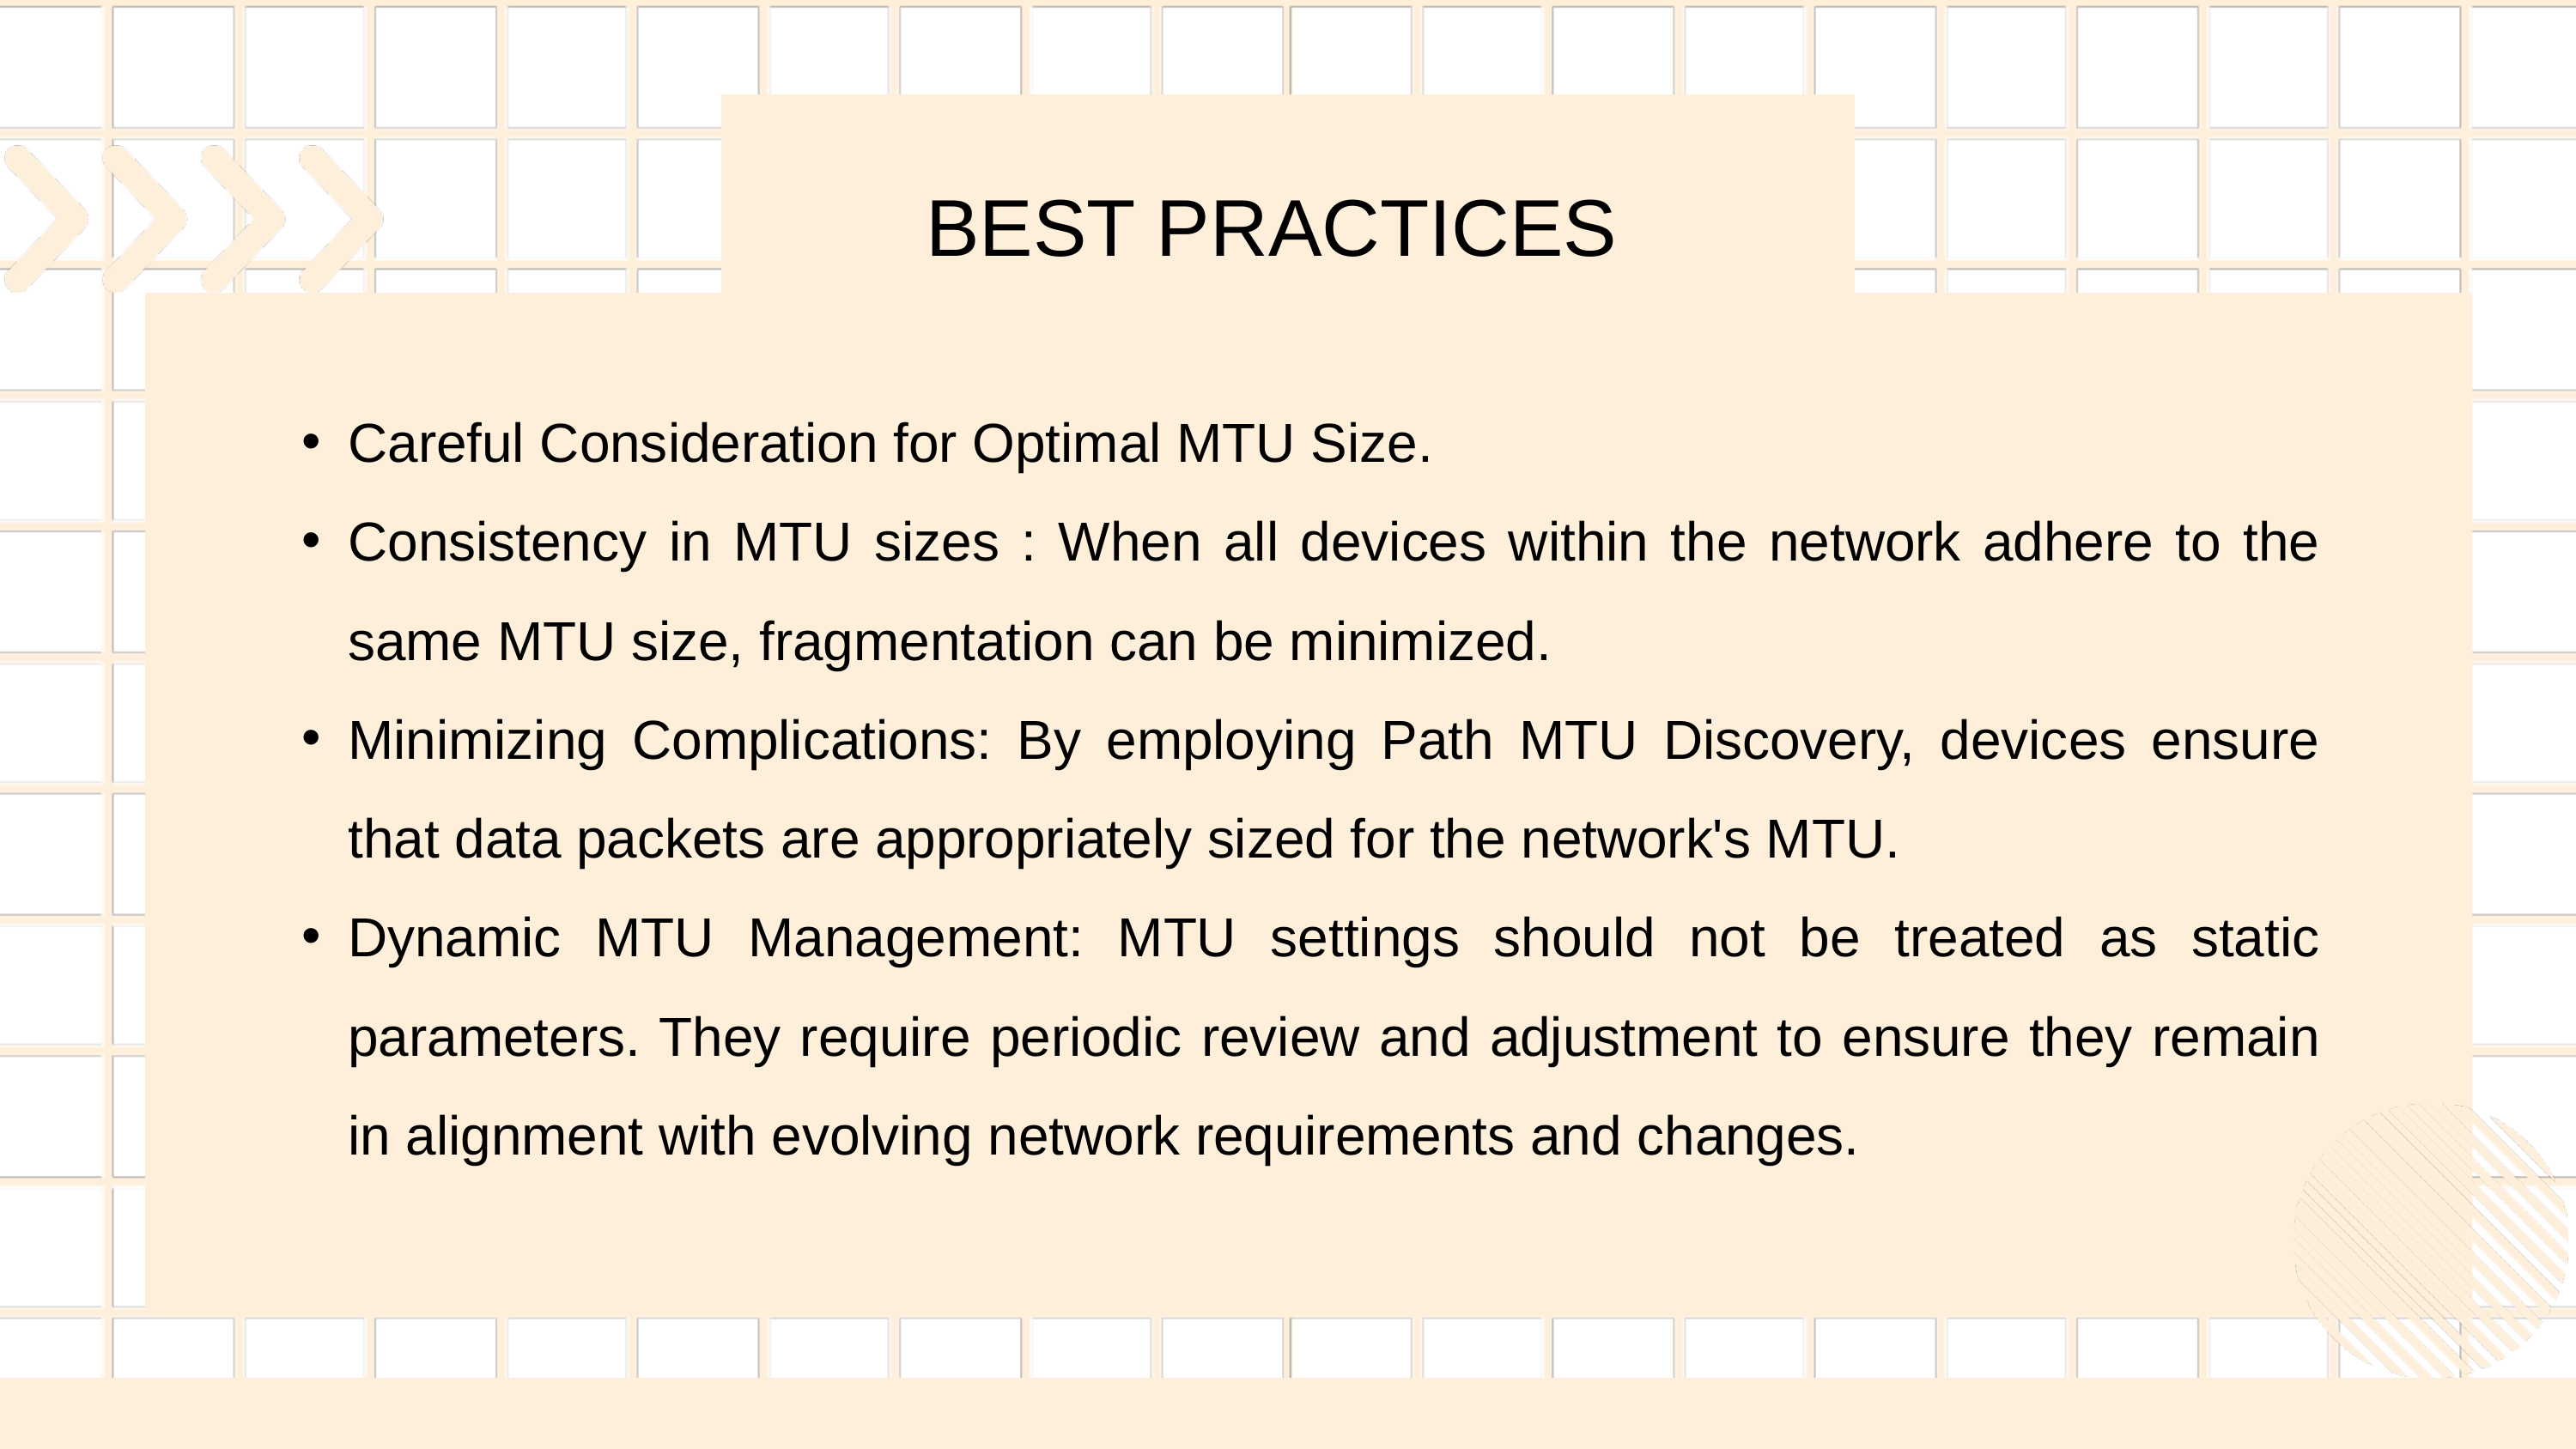

BEST PRACTICES

Careful Consideration for Optimal MTU Size.
Consistency in MTU sizes : When all devices within the network adhere to the same MTU size, fragmentation can be minimized.
Minimizing Complications: By employing Path MTU Discovery, devices ensure that data packets are appropriately sized for the network's MTU.
Dynamic MTU Management: MTU settings should not be treated as static parameters. They require periodic review and adjustment to ensure they remain in alignment with evolving network requirements and changes.